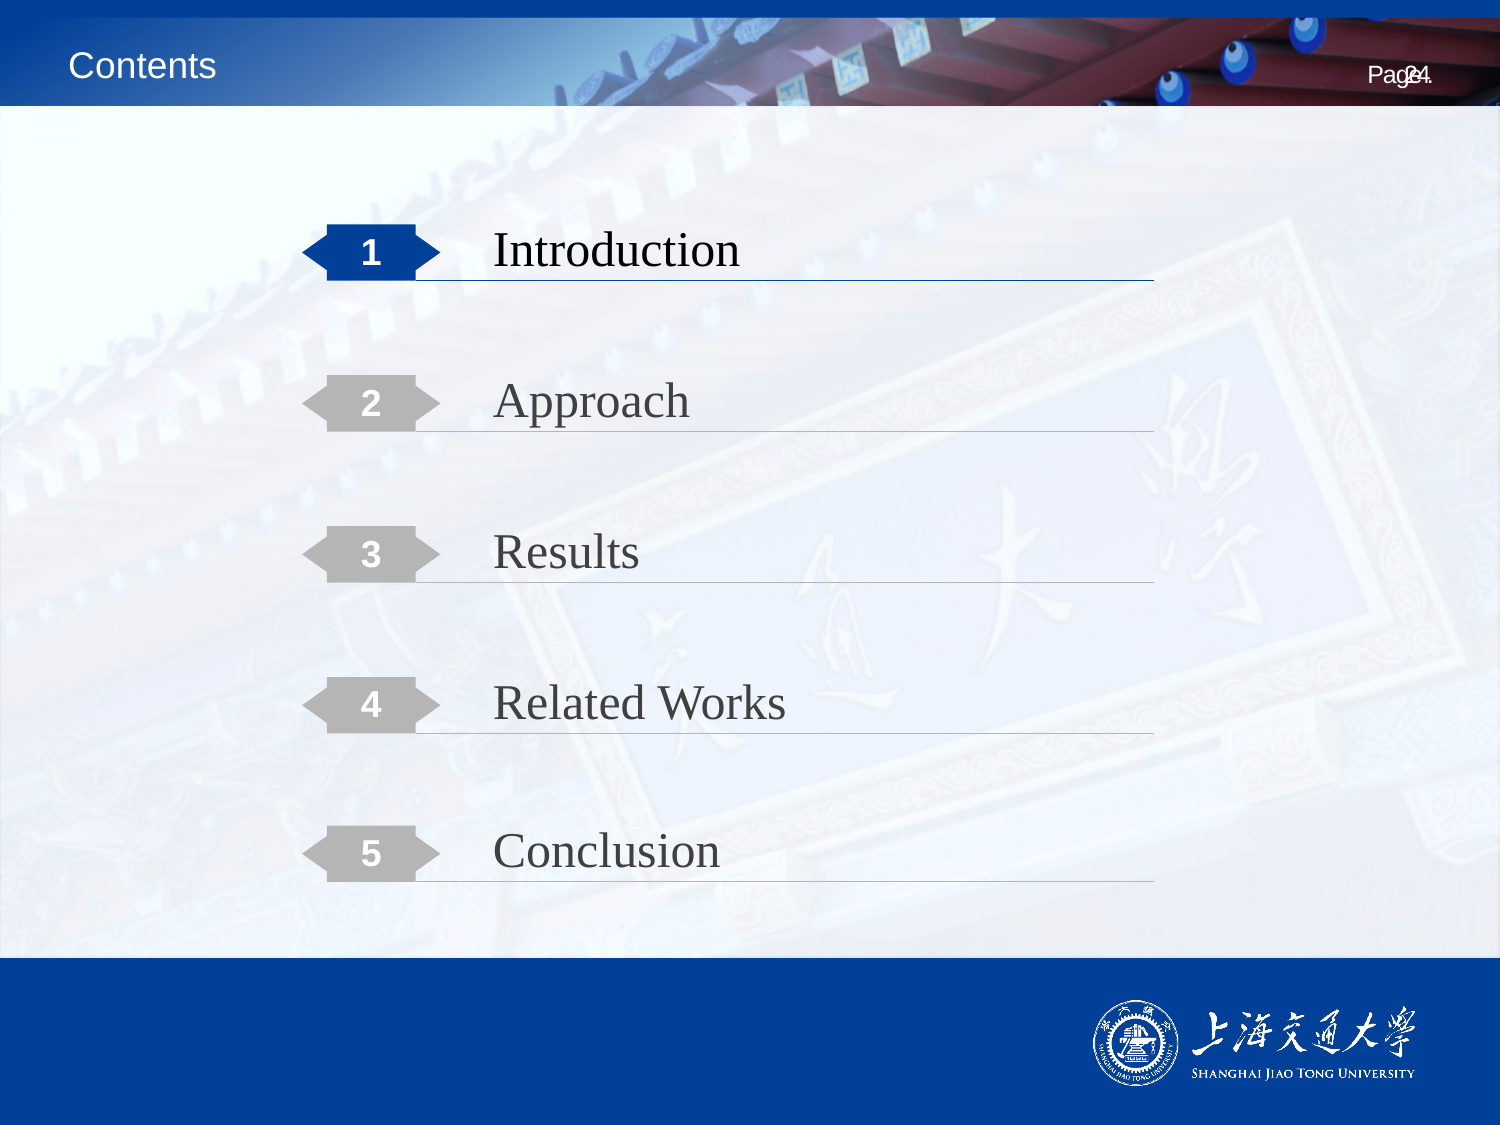

# Contents
Introduction
1

Approach
2

Results
3

Related Works
4

Conclusion
5